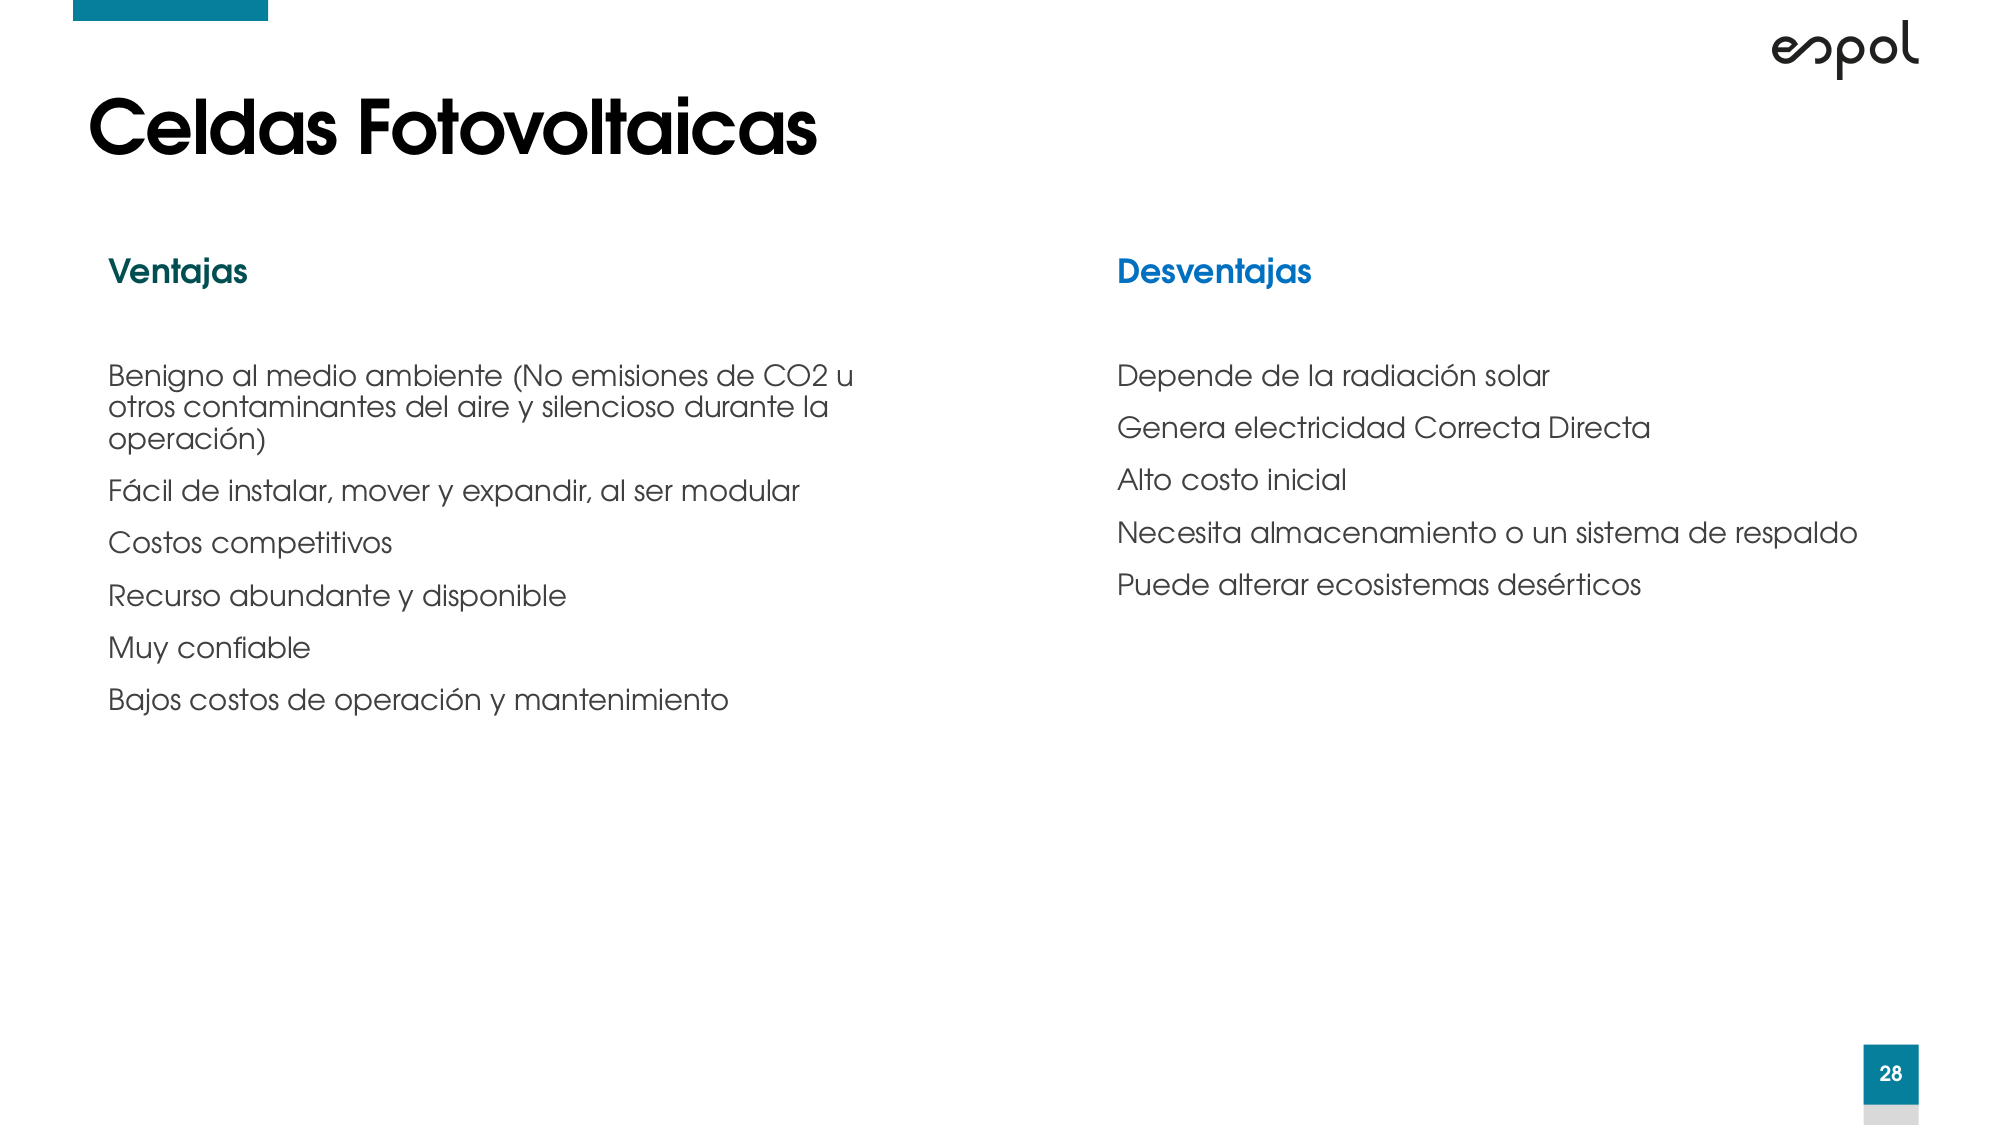

# Celdas Fotovoltaicas
Ventajas
Desventajas
Benigno al medio ambiente (No emisiones de CO2 u otros contaminantes del aire y silencioso durante la operación)
Fácil de instalar, mover y expandir, al ser modular
Costos competitivos
Recurso abundante y disponible
Muy confiable
Bajos costos de operación y mantenimiento

Depende de la radiación solar
Genera electricidad Correcta Directa
Alto costo inicial
Necesita almacenamiento o un sistema de respaldo
Puede alterar ecosistemas desérticos